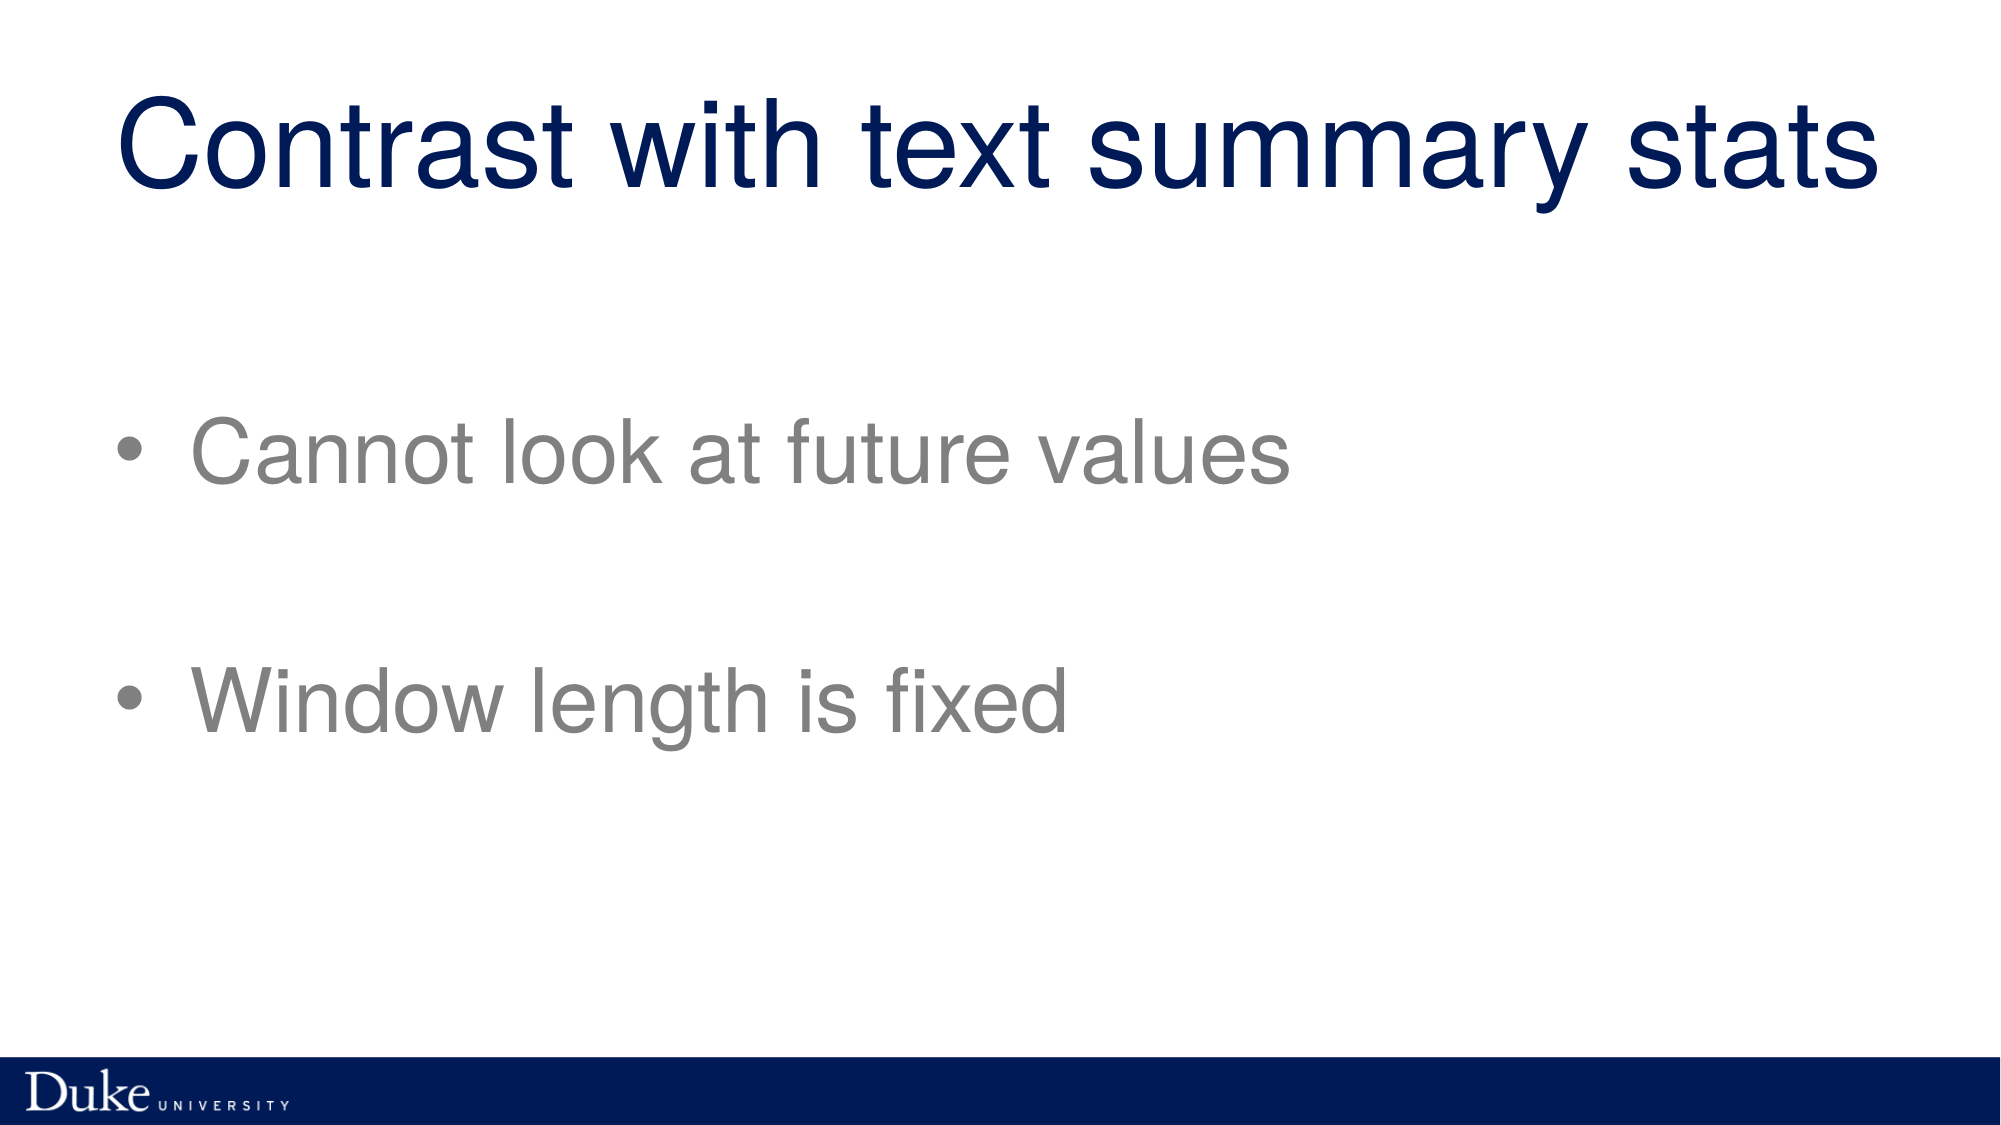

# Contrast with text summary stats

Cannot look at future values

Window length is fixed